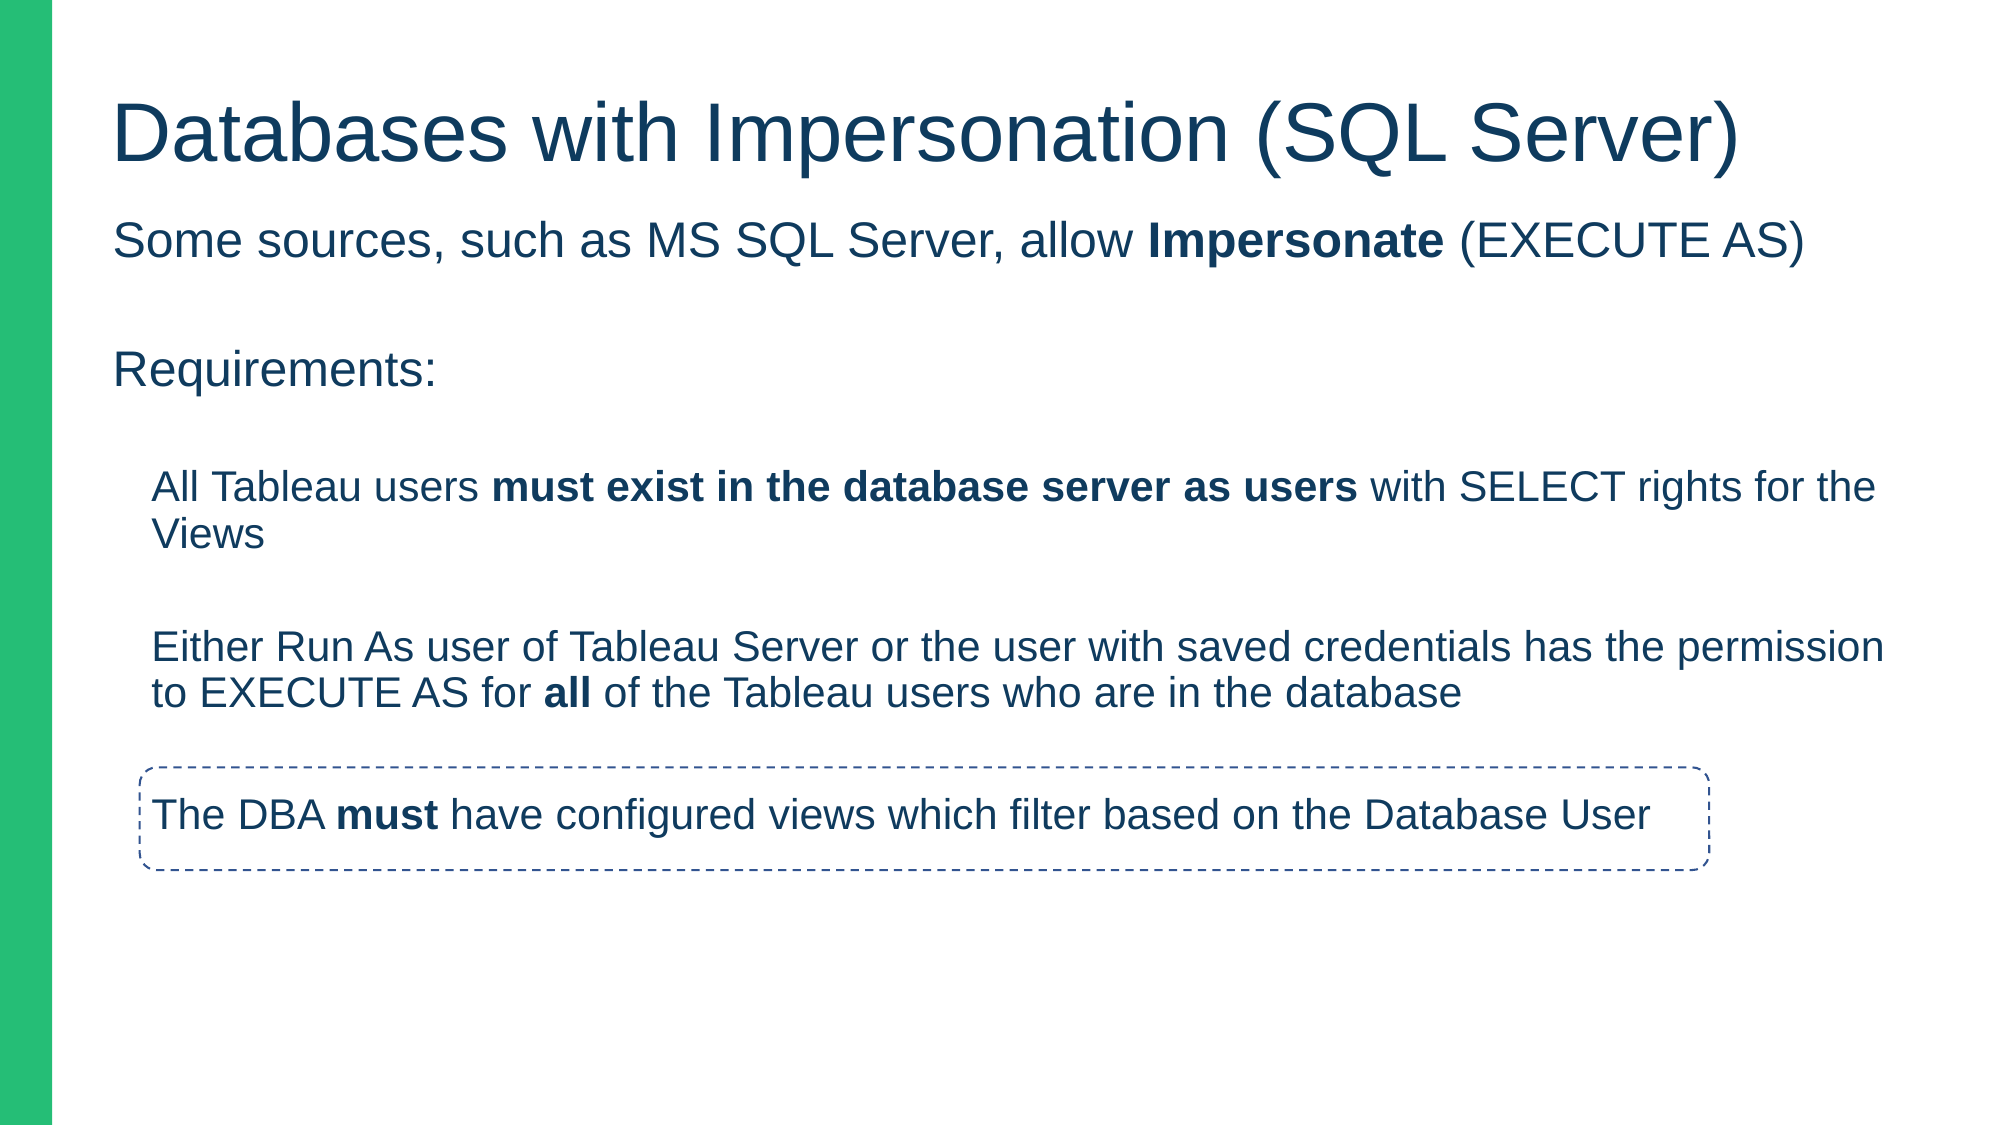

Databases with Impersonation (SQL Server)
Some sources, such as MS SQL Server, allow Impersonate (EXECUTE AS)

Requirements:

All Tableau users must exist in the database server as users with SELECT rights for the Views

Either Run As user of Tableau Server or the user with saved credentials has the permission to EXECUTE AS for all of the Tableau users who are in the database

The DBA must have configured views which filter based on the Database User